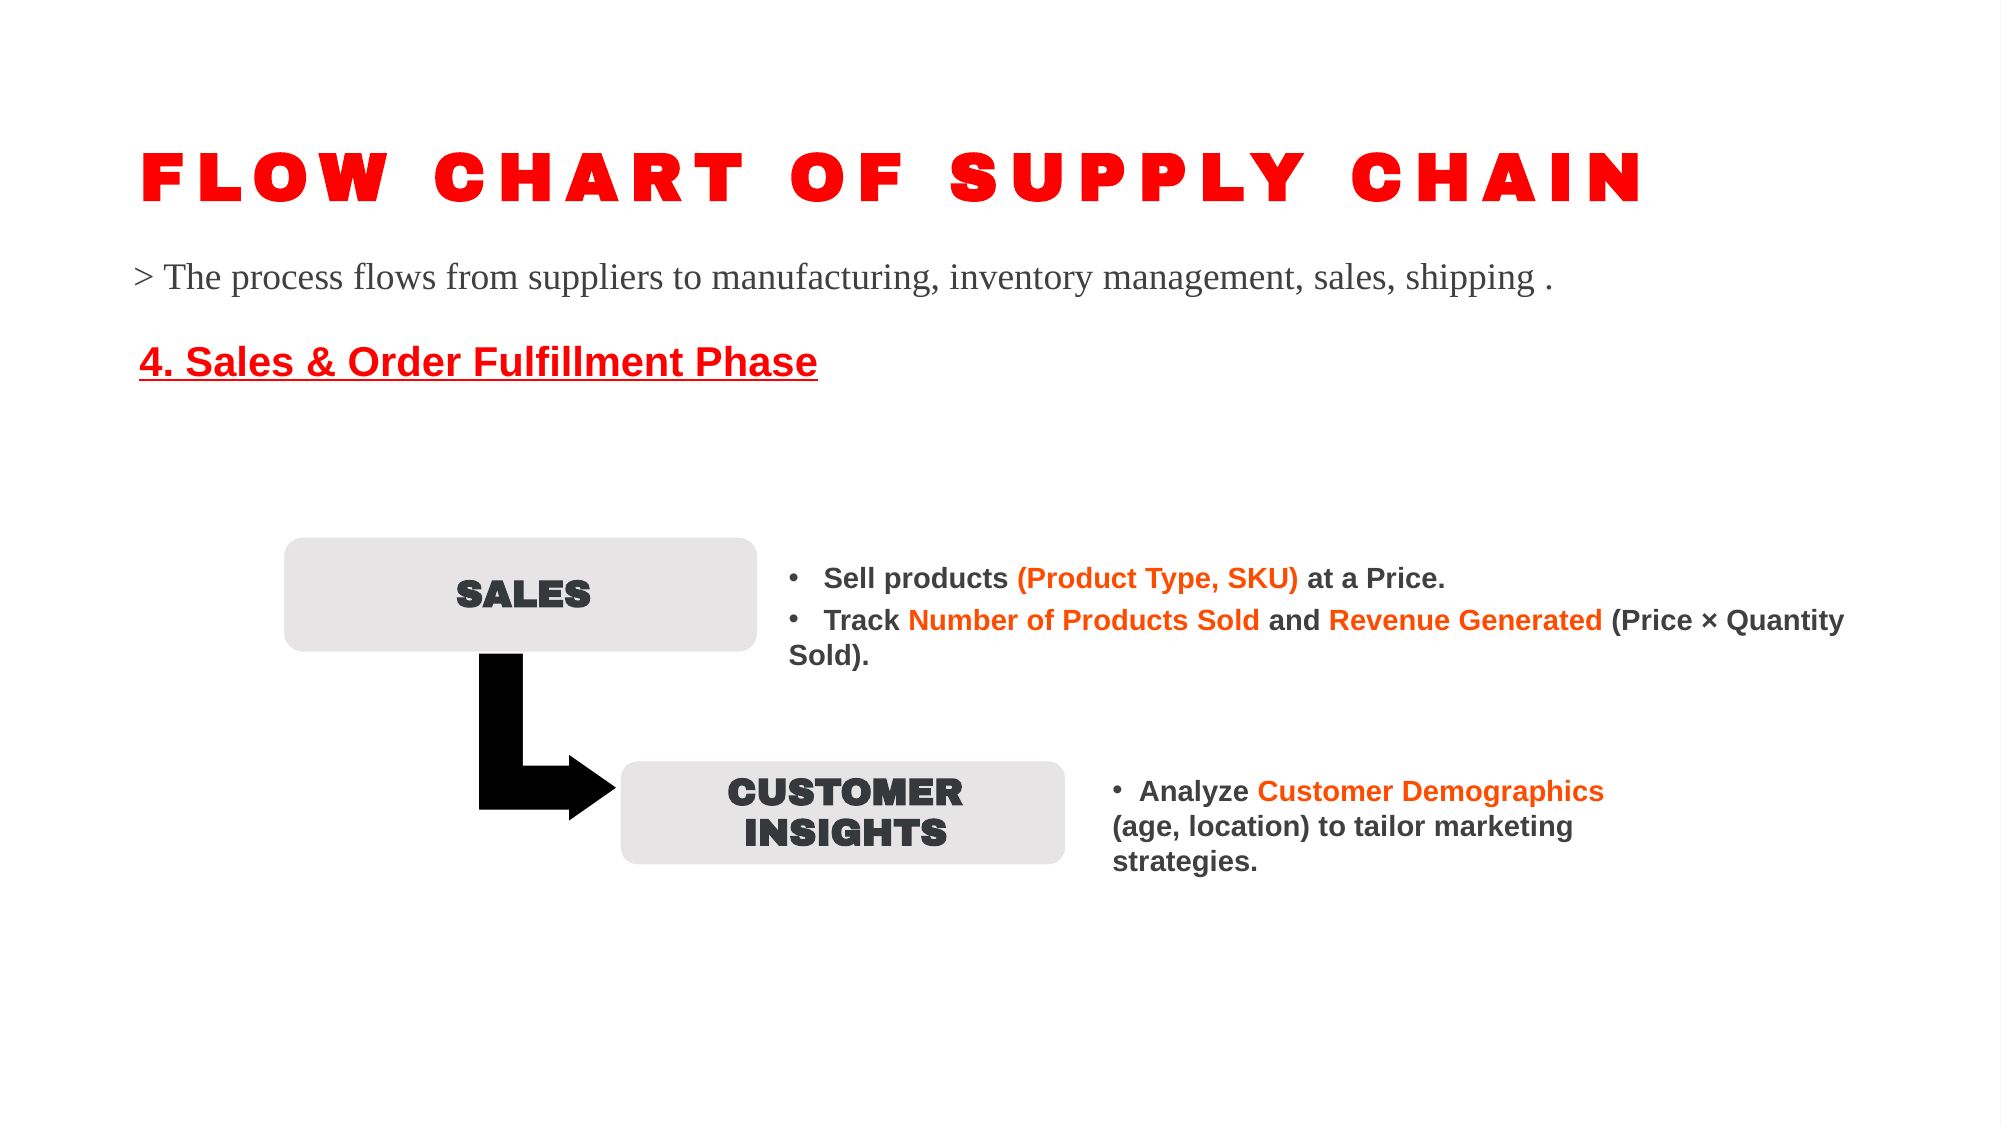

# Flow chart of supply chain

> The process flows from suppliers to manufacturing, inventory management, sales, shipping .
4. Sales & Order Fulfillment Phase
SALES
CUSTOMER INSIGHTS
   Sell products (Product Type, SKU) at a Price.
   Track Number of Products Sold and Revenue Generated (Price × Quantity Sold).

  Analyze Customer Demographics  (age, location) to tailor marketing strategies.
6